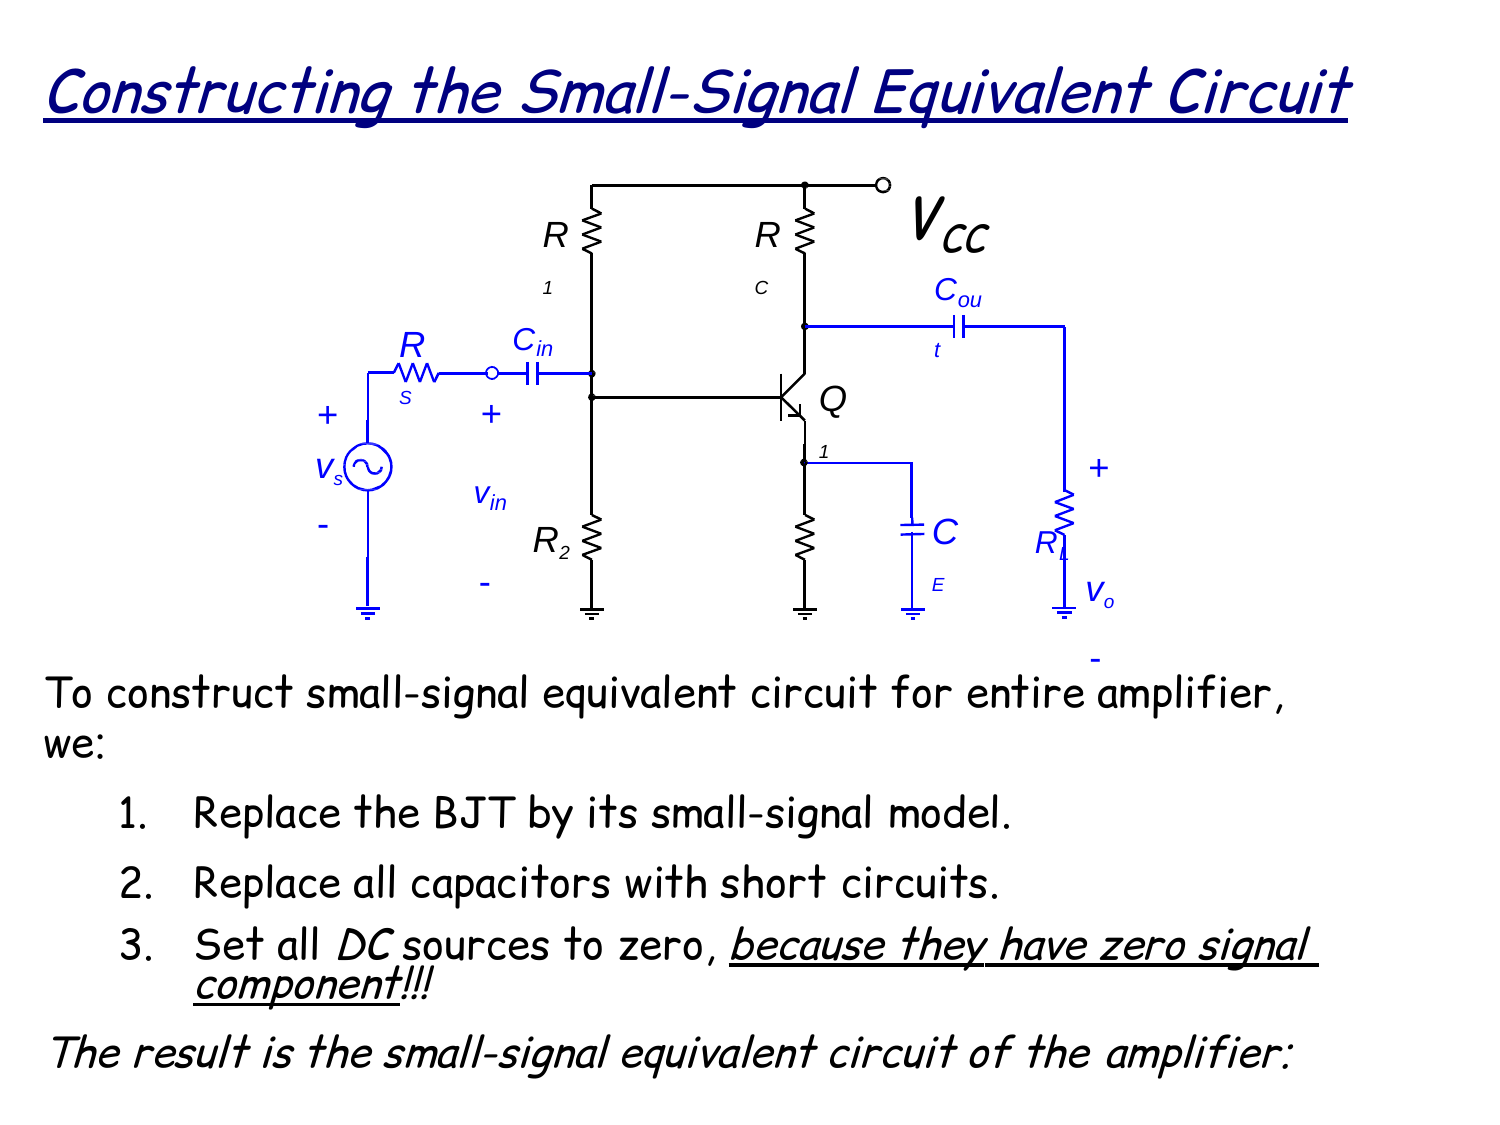

Constructing the Small-Signal Equivalent Circuit
VCC

R1
RC

Cout

RS

Cin

Q1
+
+
vs
-

+
RL	vo
-

vin

CE

R2

-

To construct small-signal equivalent circuit for entire amplifier, we:
Replace the BJT by its small-signal model.
Replace all capacitors with short circuits.
Set all DC sources to zero, because they have zero signal  component!!!
The result is the small-signal equivalent circuit of the amplifier: